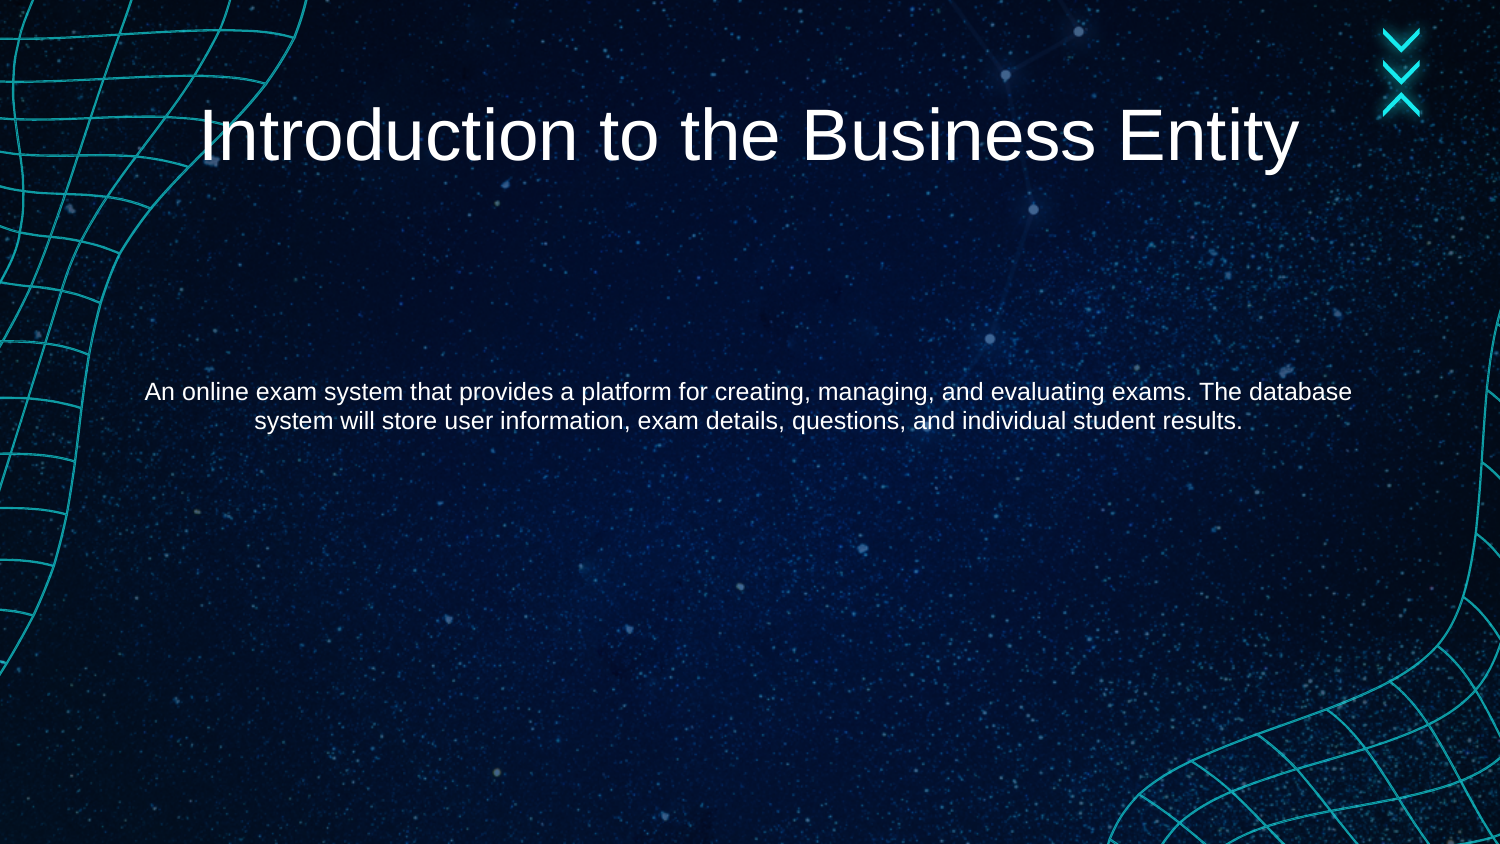

# Introduction to the Business Entity
An online exam system that provides a platform for creating, managing, and evaluating exams. The database system will store user information, exam details, questions, and individual student results.